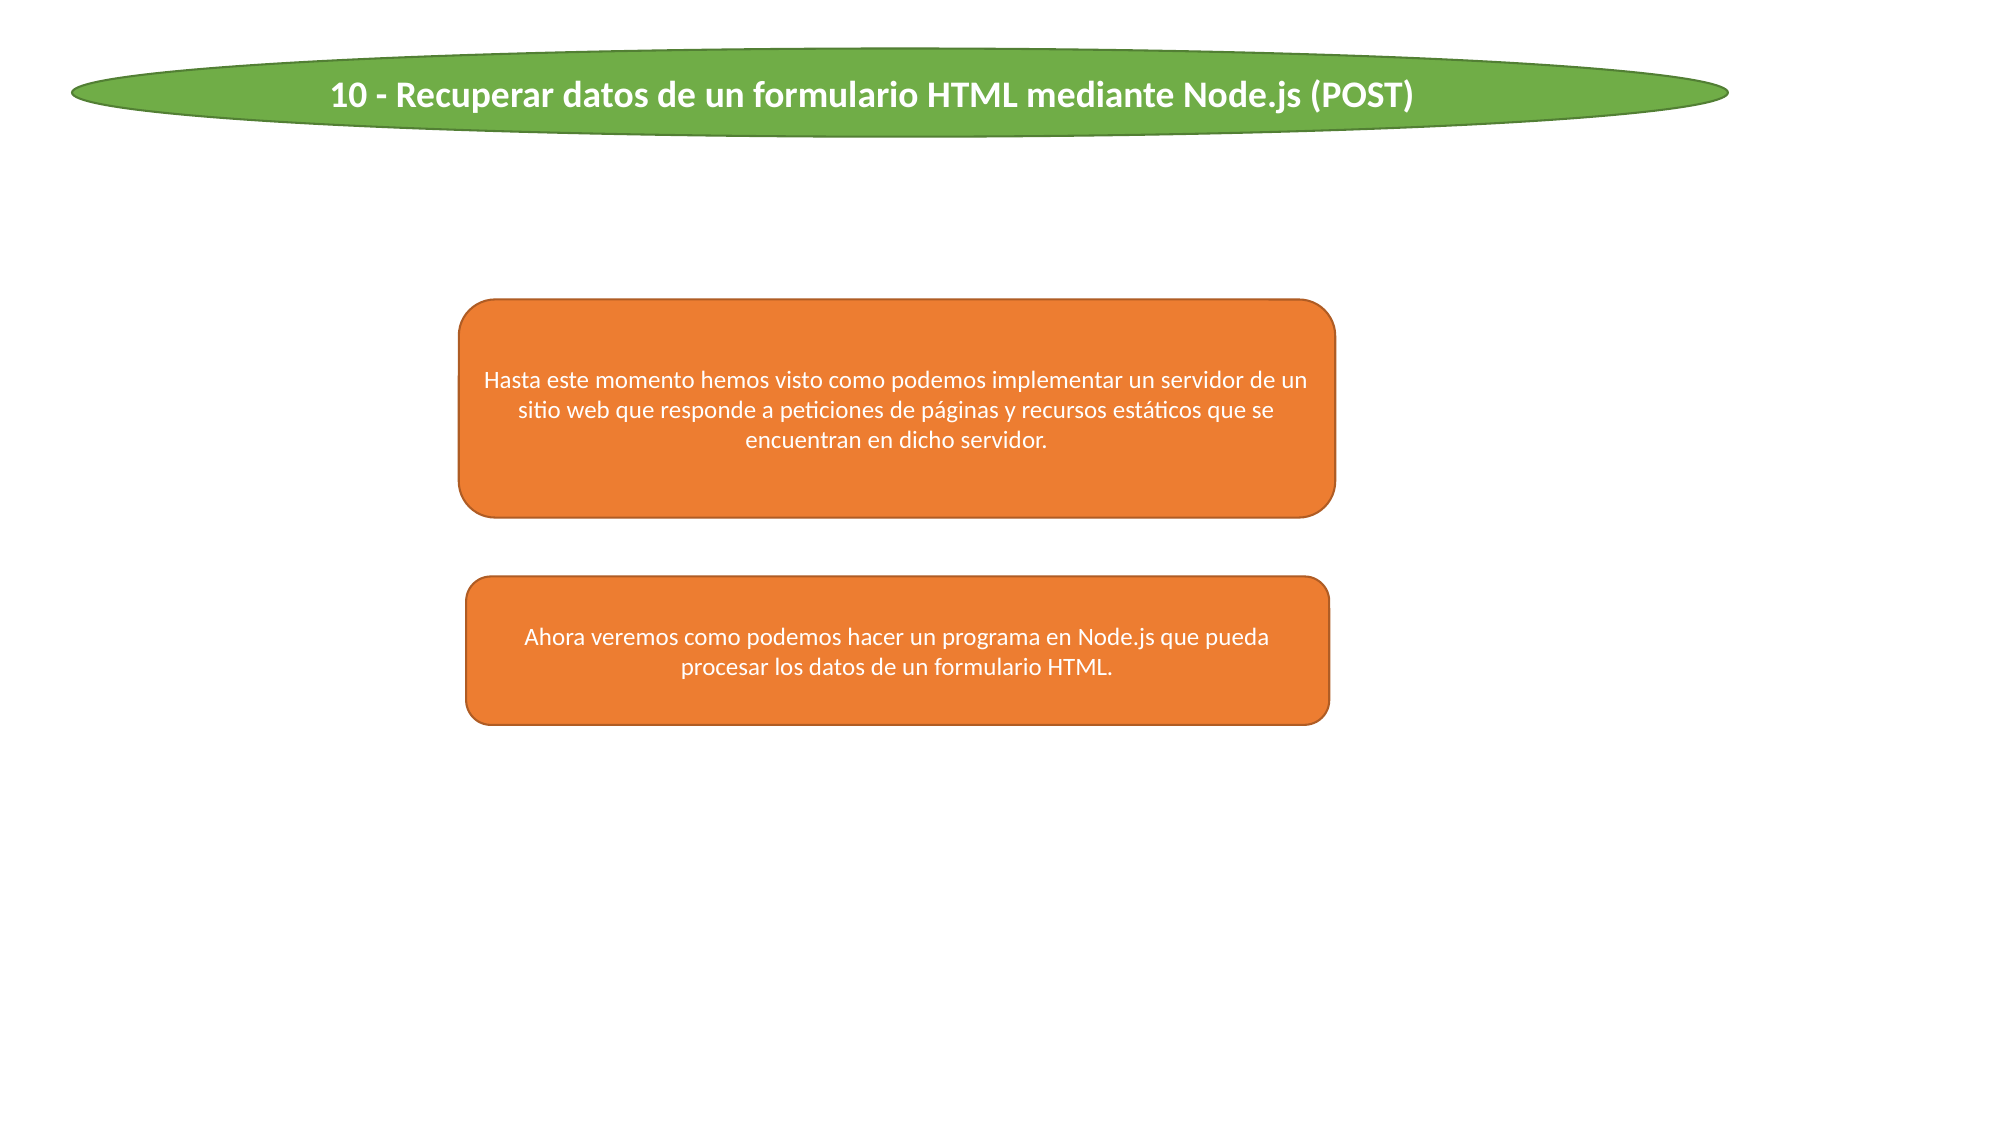

10 - Recuperar datos de un formulario HTML mediante Node.js (POST)
Hasta este momento hemos visto como podemos implementar un servidor de un sitio web que responde a peticiones de páginas y recursos estáticos que se encuentran en dicho servidor.
Ahora veremos como podemos hacer un programa en Node.js que pueda procesar los datos de un formulario HTML.